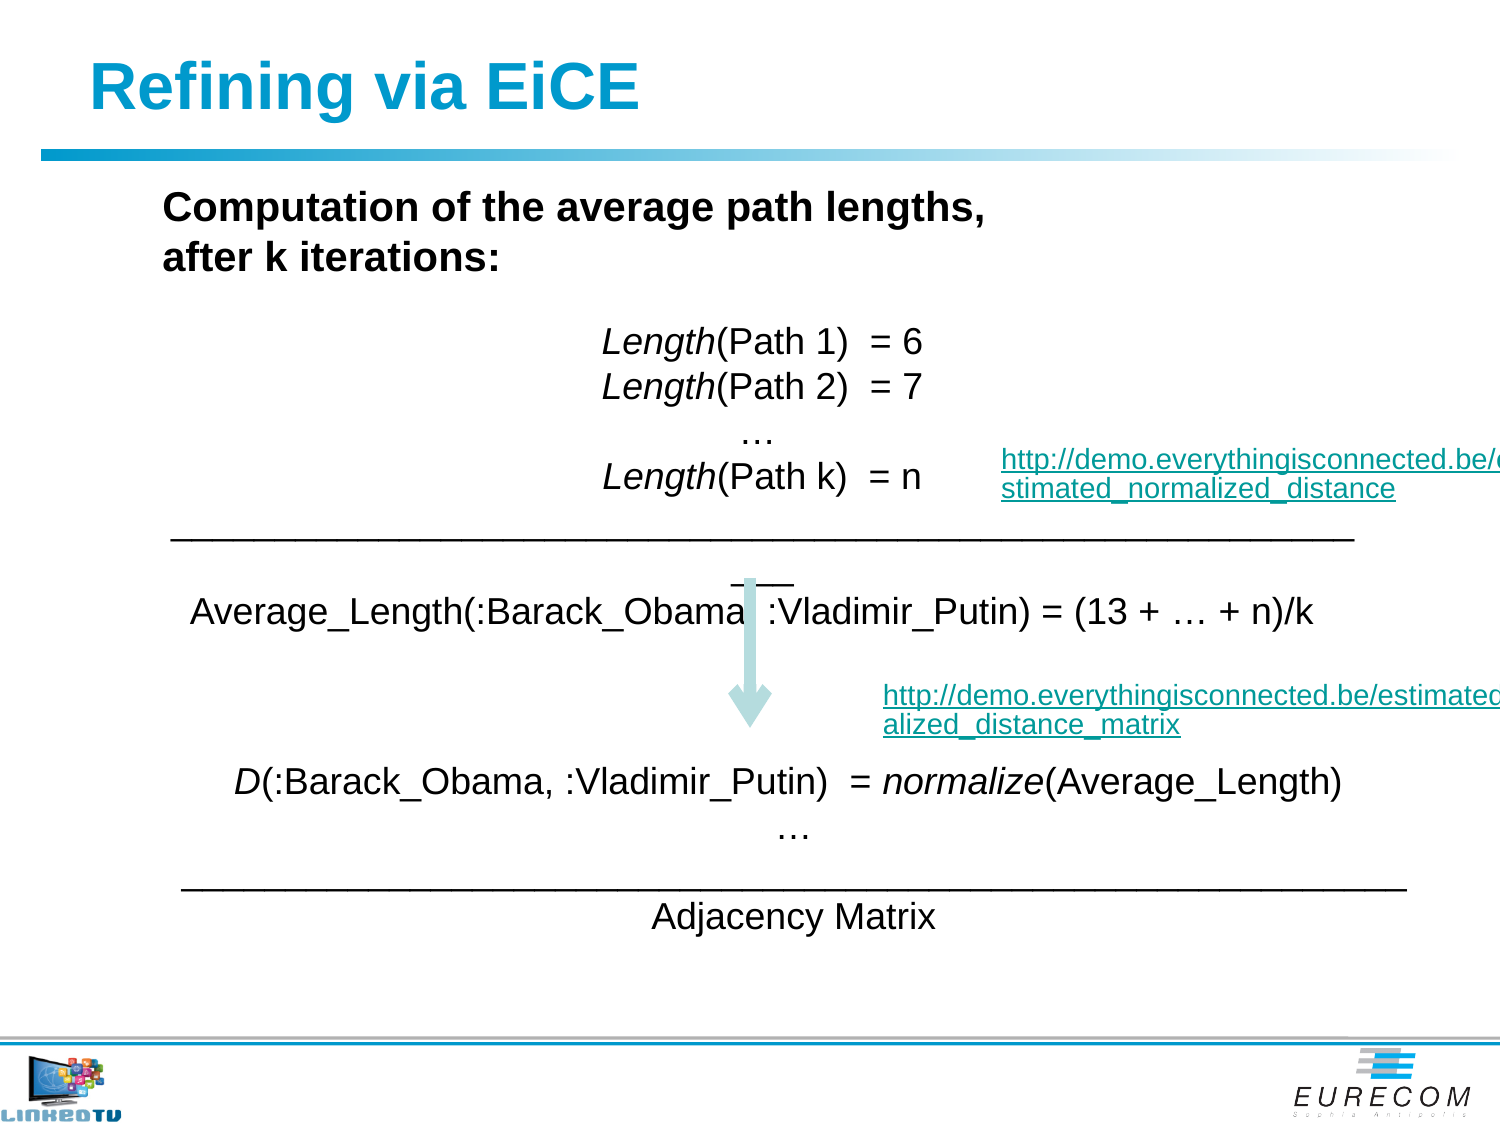

Refining via EiCE
Computation of the average path lengths,
after k iterations:
Length(Path 1)  = 6
Length(Path 2)  = 7
…
Length(Path k)  = n
____________________________________________________________
Average_Length(:Barack_Obama, :Vladimir_Putin) = (13 + … + n)/k
http://demo.everythingisconnected.be/estimated_normalized_distance
http://demo.everythingisconnected.be/estimated_normalized_distance_matrix
D(:Barack_Obama, :Vladimir_Putin)  = normalize(Average_Length)
…
___________________________________________________________
Adjacency Matrix